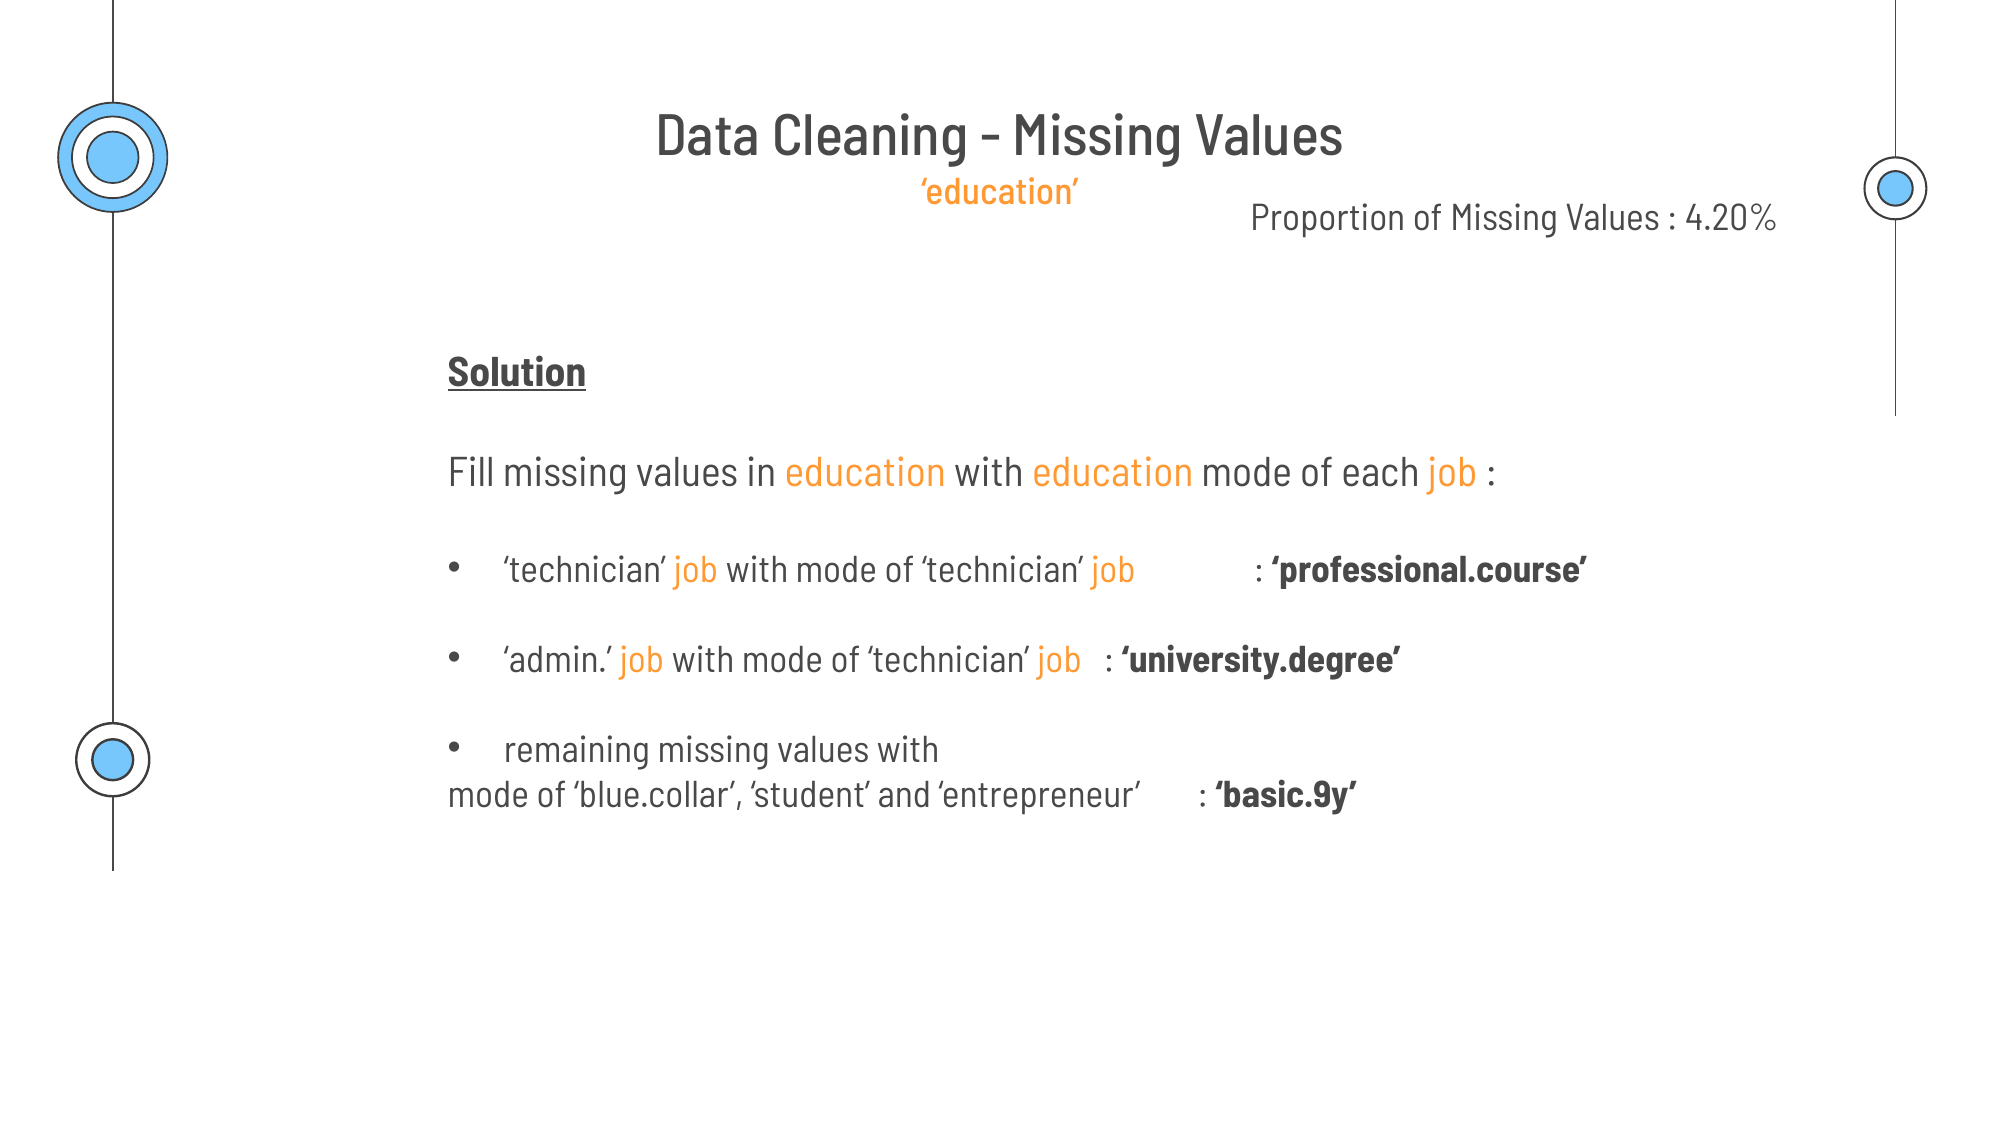

# Data Cleaning - Missing Values ‘education’
Proportion of Missing Values : 4.20%
Solution

Fill missing values in education with education mode of each job :

‘technician’ job with mode of ‘technician’ job	: ‘professional.course’

‘admin.’ job with mode of ‘technician’ job	: ‘university.degree’

remaining missing values with
mode of ‘blue.collar’, ‘student’ and ‘entrepreneur’	: ‘basic.9y’